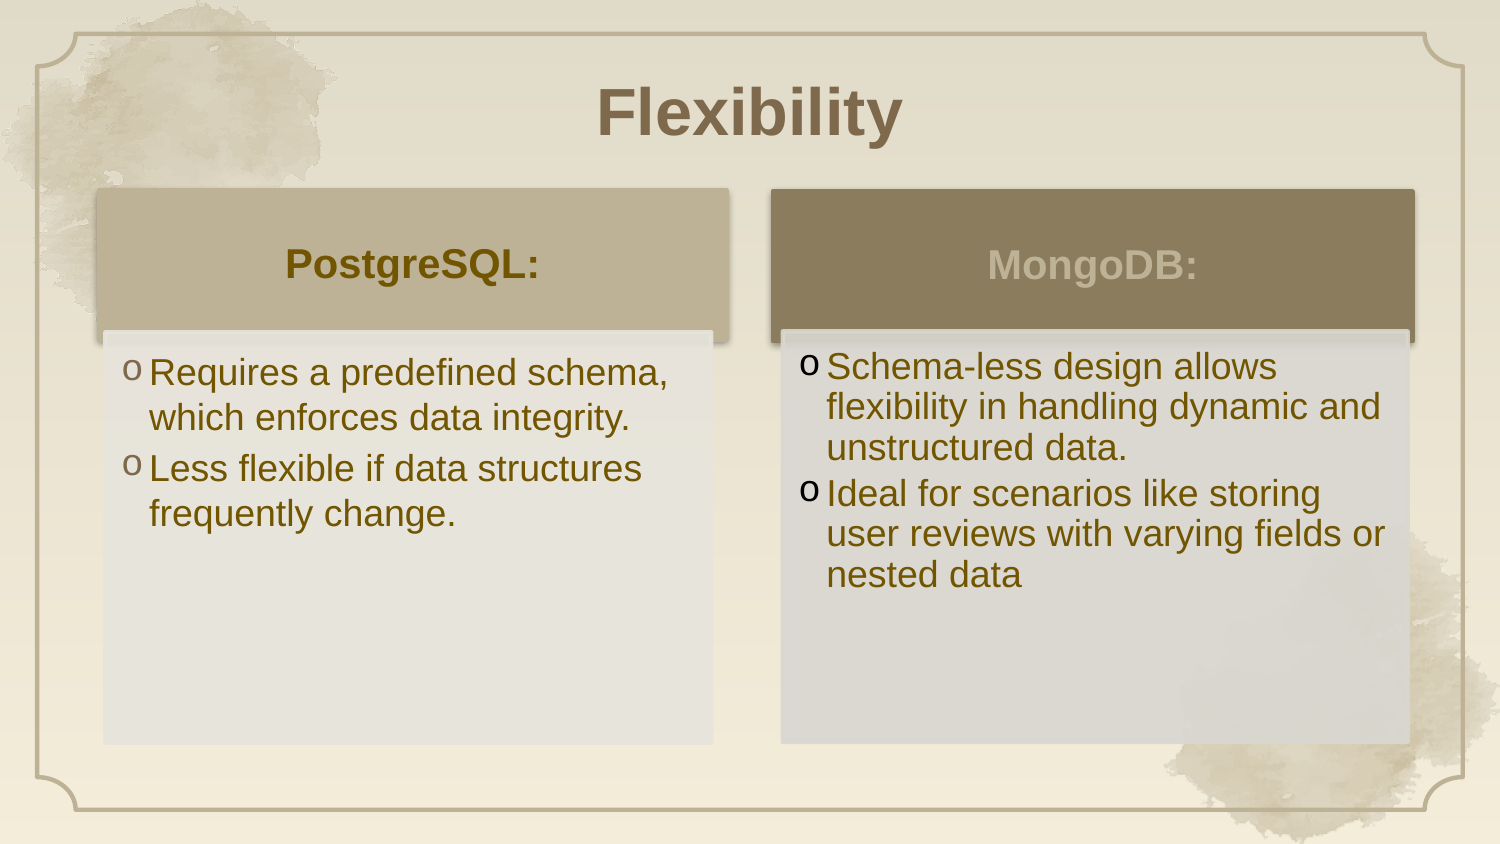

# Flexibility
PostgreSQL:
Requires a predefined schema, which enforces data integrity.
Less flexible if data structures frequently change.
MongoDB:
Schema-less design allows flexibility in handling dynamic and unstructured data.
Ideal for scenarios like storing user reviews with varying fields or nested data